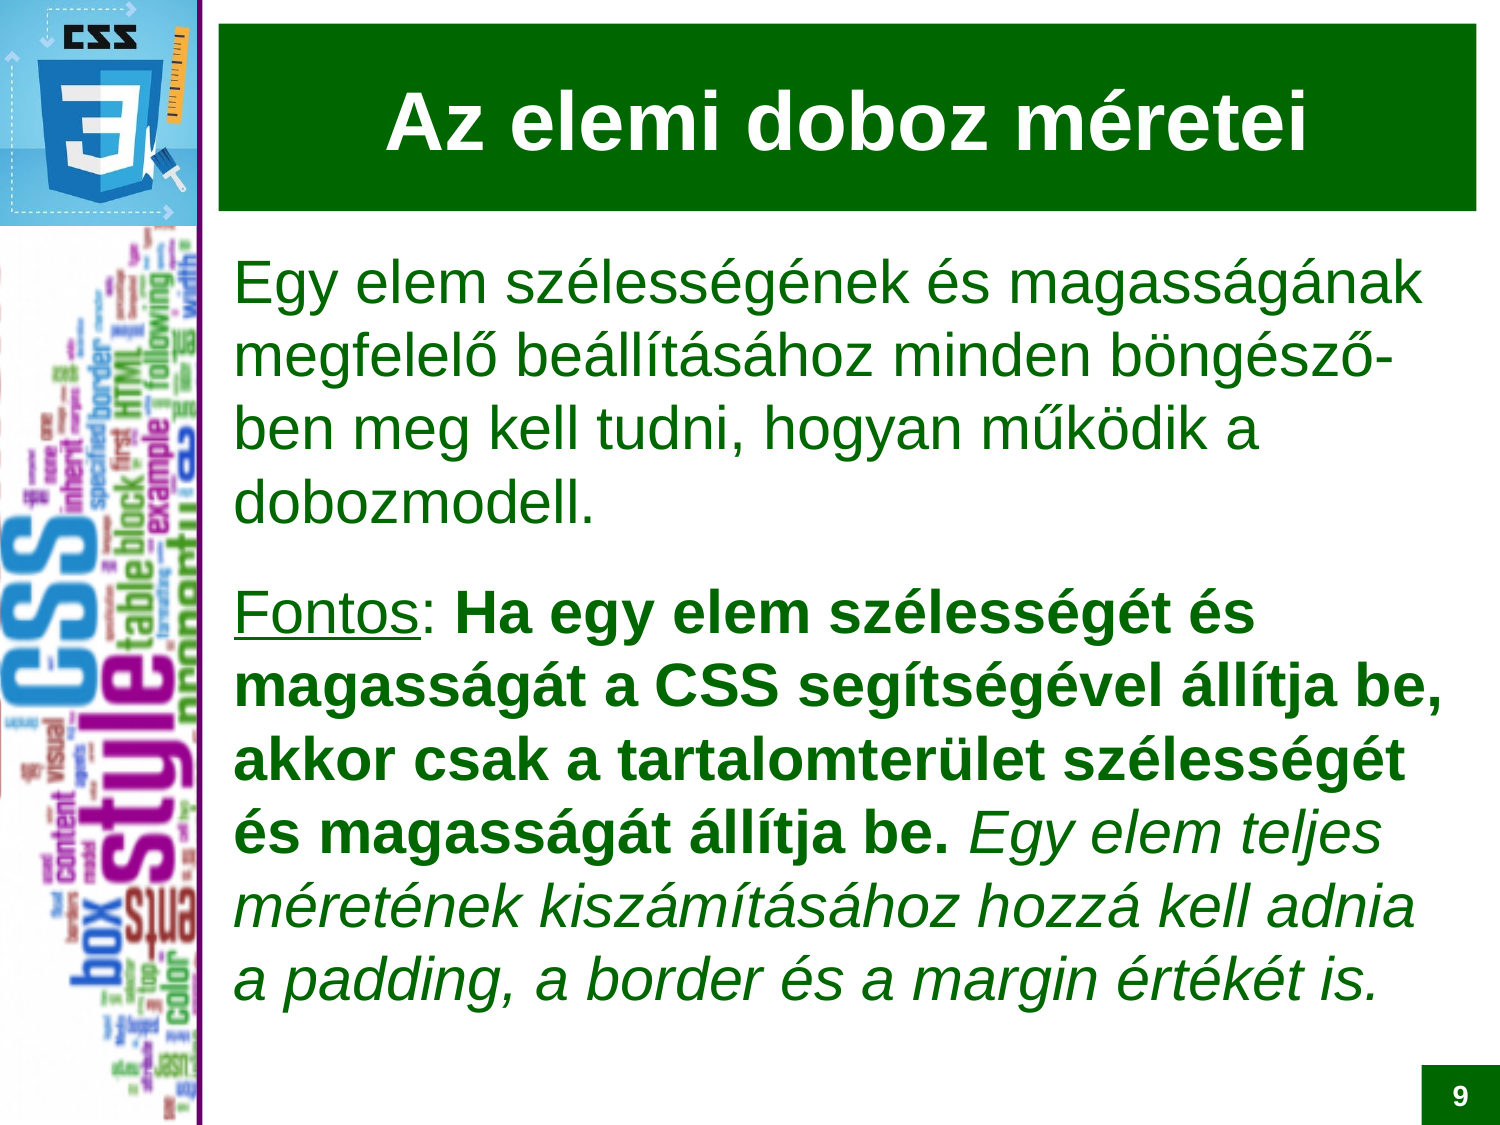

# Az elemi doboz méretei
Egy elem szélességének és magasságának megfelelő beállításához minden böngésző-ben meg kell tudni, hogyan működik a dobozmodell.
Fontos: Ha egy elem szélességét és magasságát a CSS segítségével állítja be, akkor csak a tartalomterület szélességét és magasságát állítja be. Egy elem teljes méretének kiszámításához hozzá kell adnia a padding, a border és a margin értékét is.

9